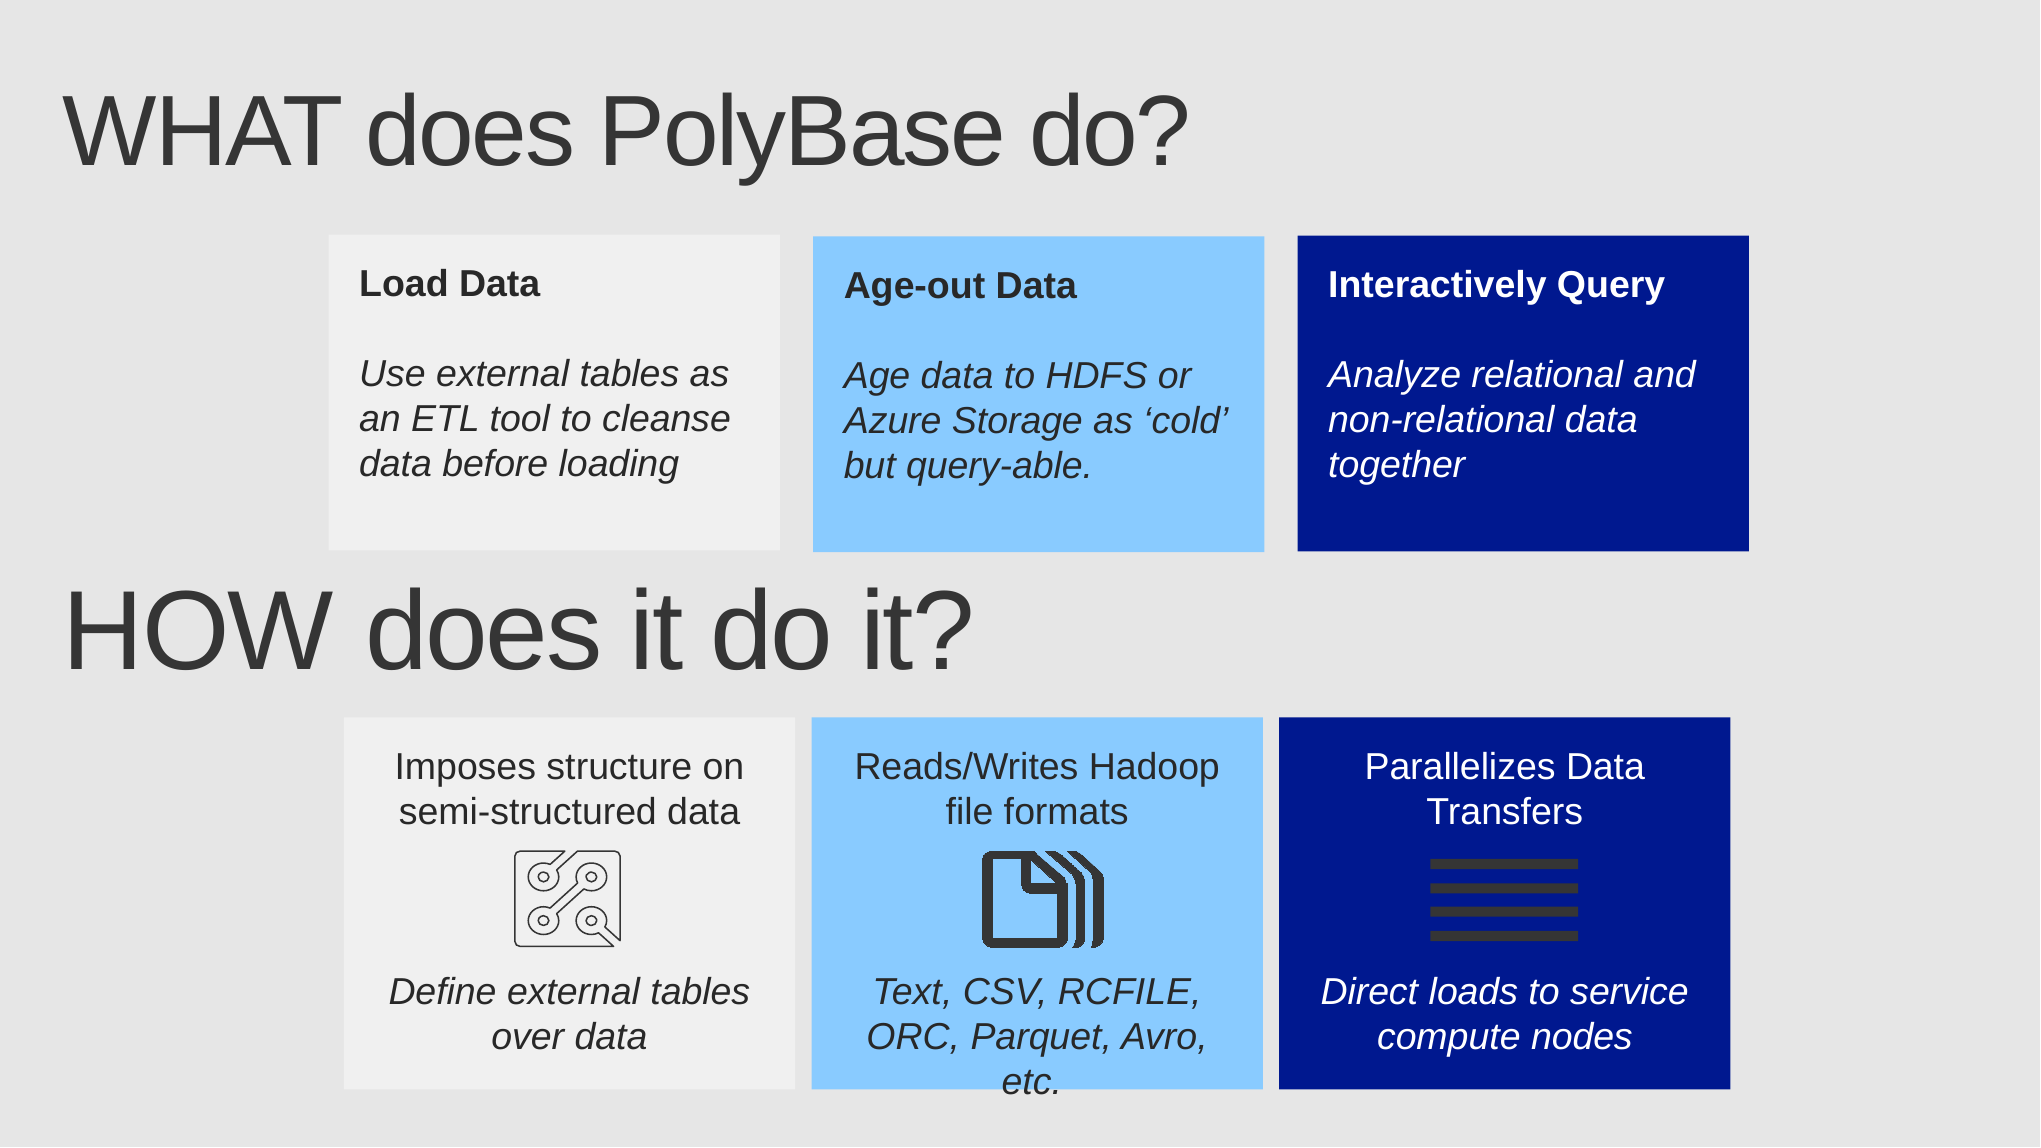

WHAT does PolyBase do?
Load Data

Use external tables as an ETL tool to cleanse data before loading
Interactively Query

Analyze relational and non-relational data together

Age-out Data

Age data to HDFS or Azure Storage as ‘cold’ but query-able.

HOW does it do it?
Imposes structure on semi-structured data

Define external tables over data

Reads/Writes Hadoop file formats

Text, CSV, RCFILE, ORC, Parquet, Avro, etc.

Parallelizes Data Transfers

Direct loads to service compute nodes